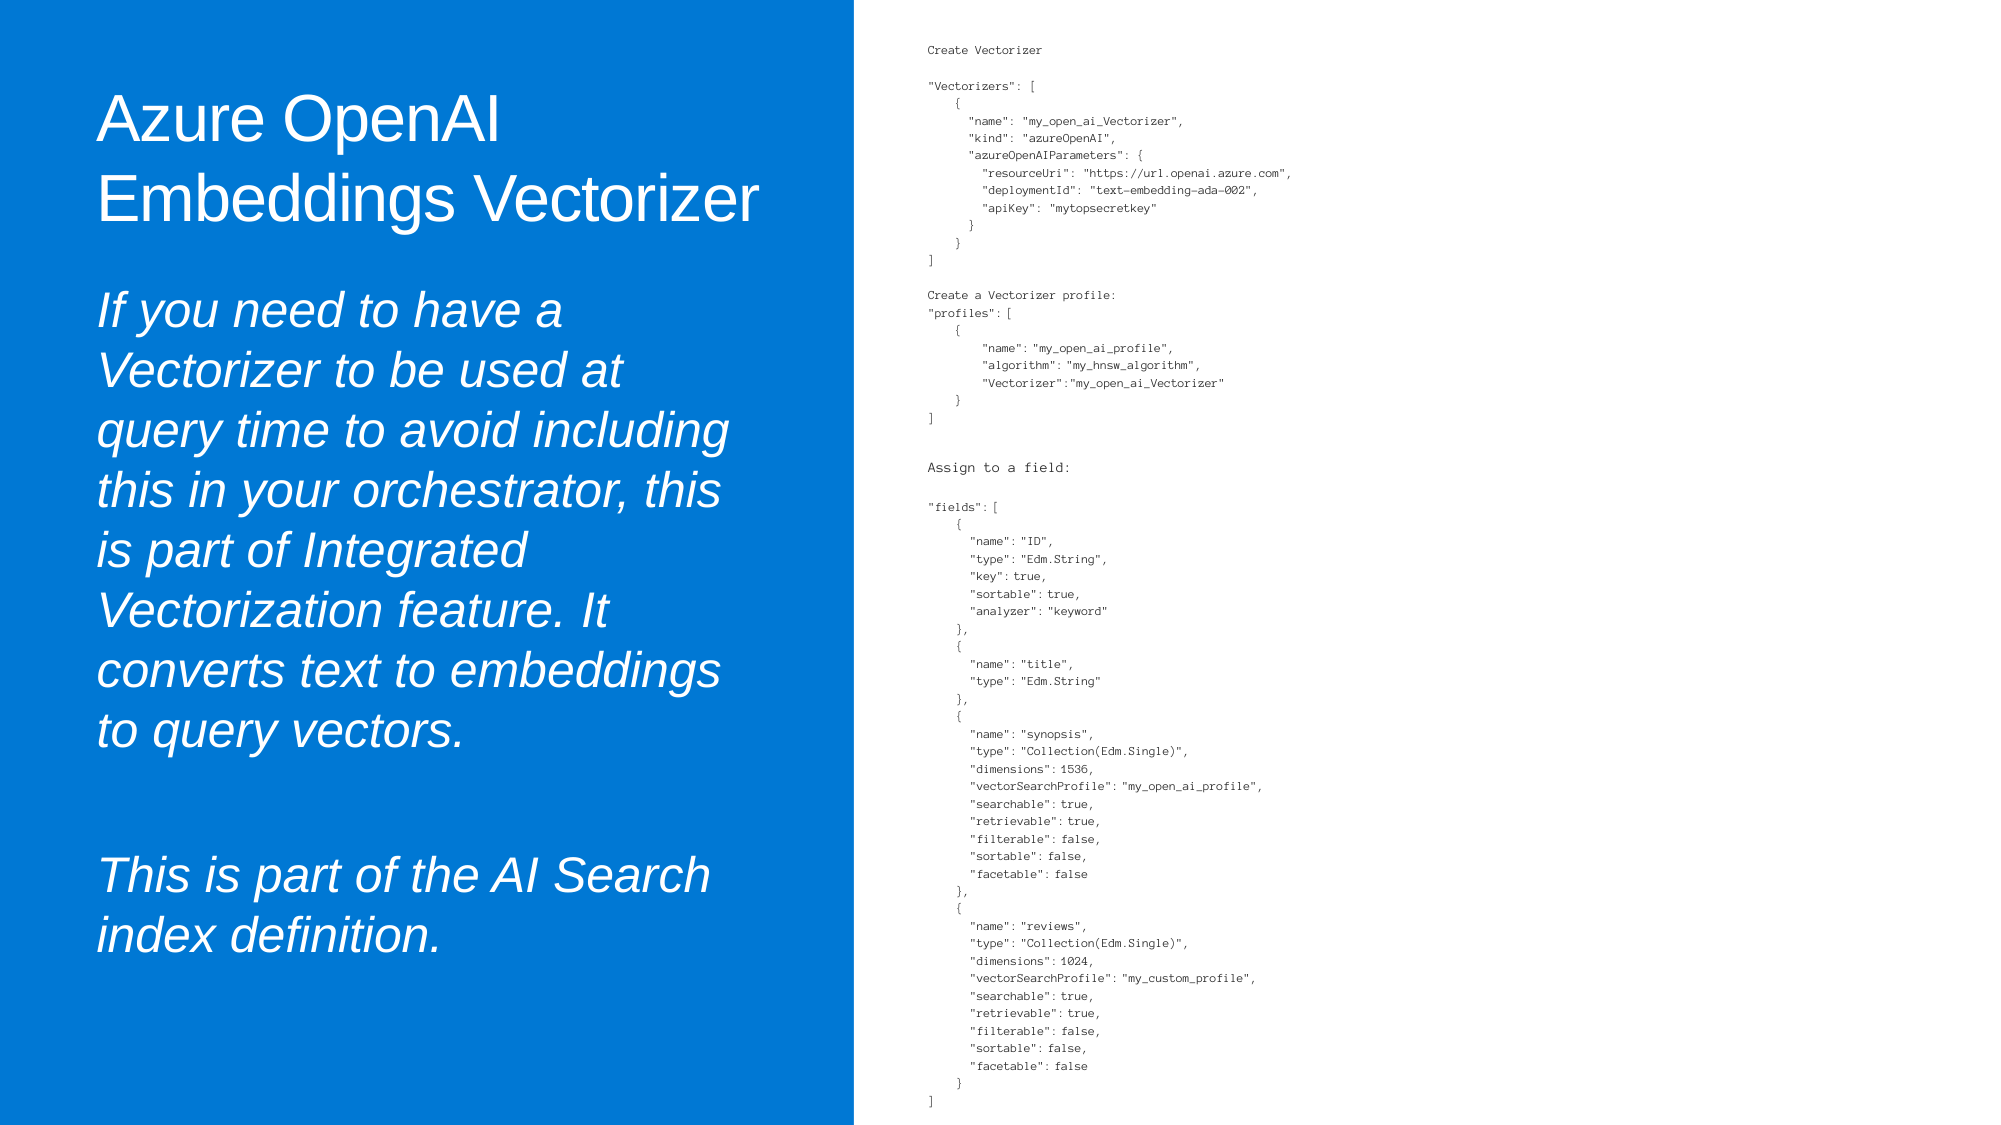

Create Vectorizer

"Vectorizers": [
    {
      "name": "my_open_ai_Vectorizer",
      "kind": "azureOpenAI",
      "azureOpenAIParameters": {
        "resourceUri": "https://url.openai.azure.com",
        "deploymentId": "text-embedding-ada-002",
        "apiKey": "mytopsecretkey"
      }
    }
]

Create a Vectorizer profile:
"profiles": [
    {
        "name": "my_open_ai_profile",
        "algorithm": "my_hnsw_algorithm",
        "Vectorizer":"my_open_ai_Vectorizer"
    }
]

Assign to a field:

"fields": [
        {
            "name": "ID",
            "type": "Edm.String",
            "key": true,
            "sortable": true,
            "analyzer": "keyword"
        },
        {
            "name": "title",
            "type": "Edm.String"
        },
        {
            "name": "synopsis",
            "type": "Collection(Edm.Single)",
            "dimensions": 1536,
            "vectorSearchProfile": "my_open_ai_profile",
            "searchable": true,
            "retrievable": true,
            "filterable": false,
            "sortable": false,
            "facetable": false
        },
        {
            "name": "reviews",
            "type": "Collection(Edm.Single)",
            "dimensions": 1024,
            "vectorSearchProfile": "my_custom_profile",
            "searchable": true,
            "retrievable": true,
            "filterable": false,
            "sortable": false,
            "facetable": false
        }
]
# Azure OpenAI Embeddings Vectorizer
If you need to have a Vectorizer to be used at query time to avoid including this in your orchestrator, this is part of Integrated Vectorization feature. It converts text to embeddings to query vectors.

This is part of the AI Search index definition.